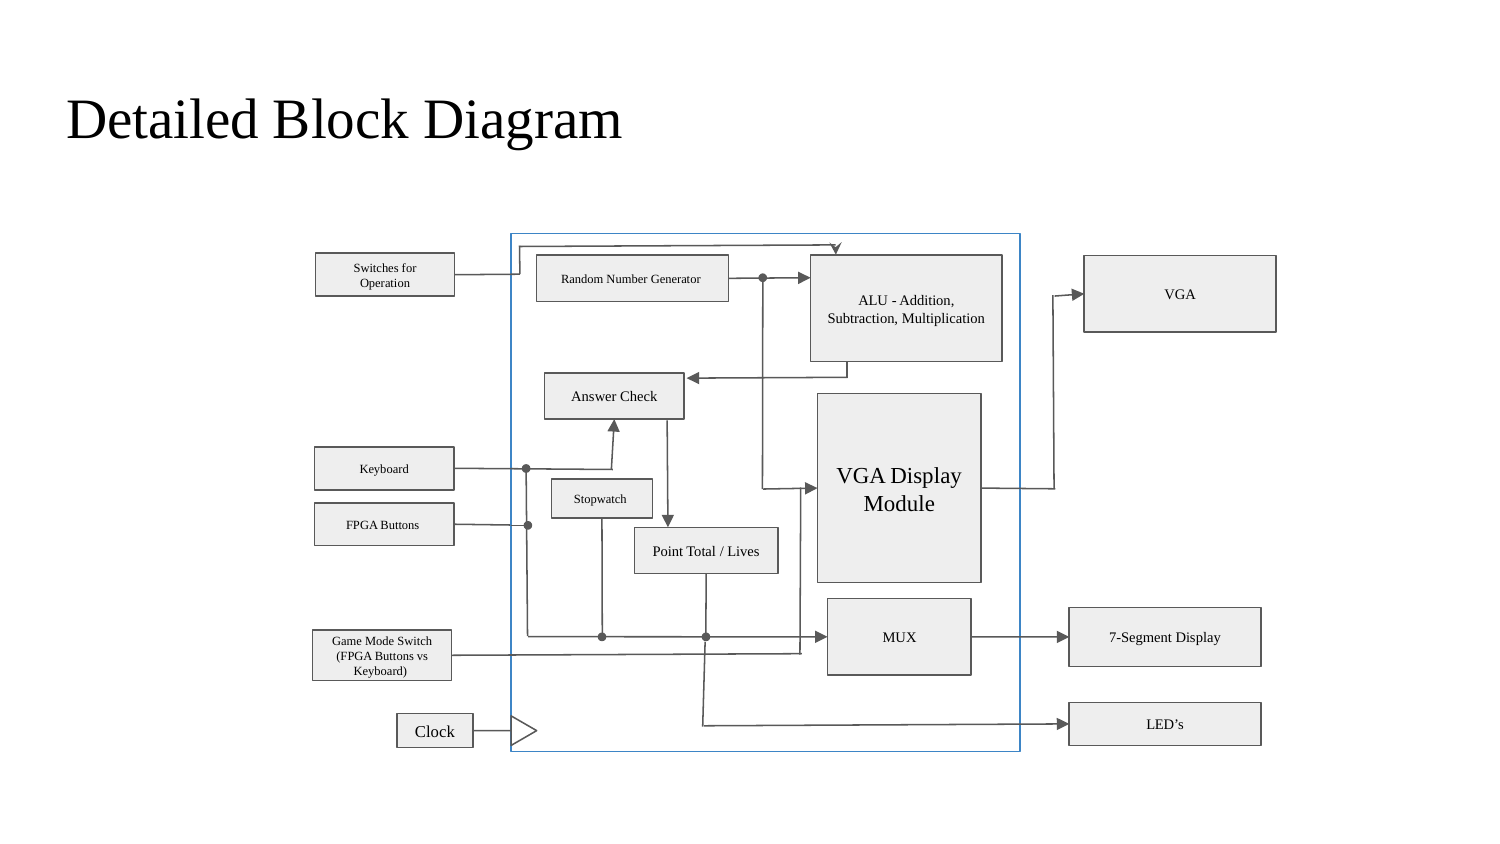

# Detailed Block Diagram

Switches for Operation
Random Number Generator
ALU - Addition, Subtraction, Multiplication
VGA

Answer Check
VGA Display Module
Keyboard

Stopwatch
FPGA Buttons

Point Total / Lives
MUX
7-Segment Display
Game Mode Switch (FPGA Buttons vs Keyboard)

LED’s
Clock